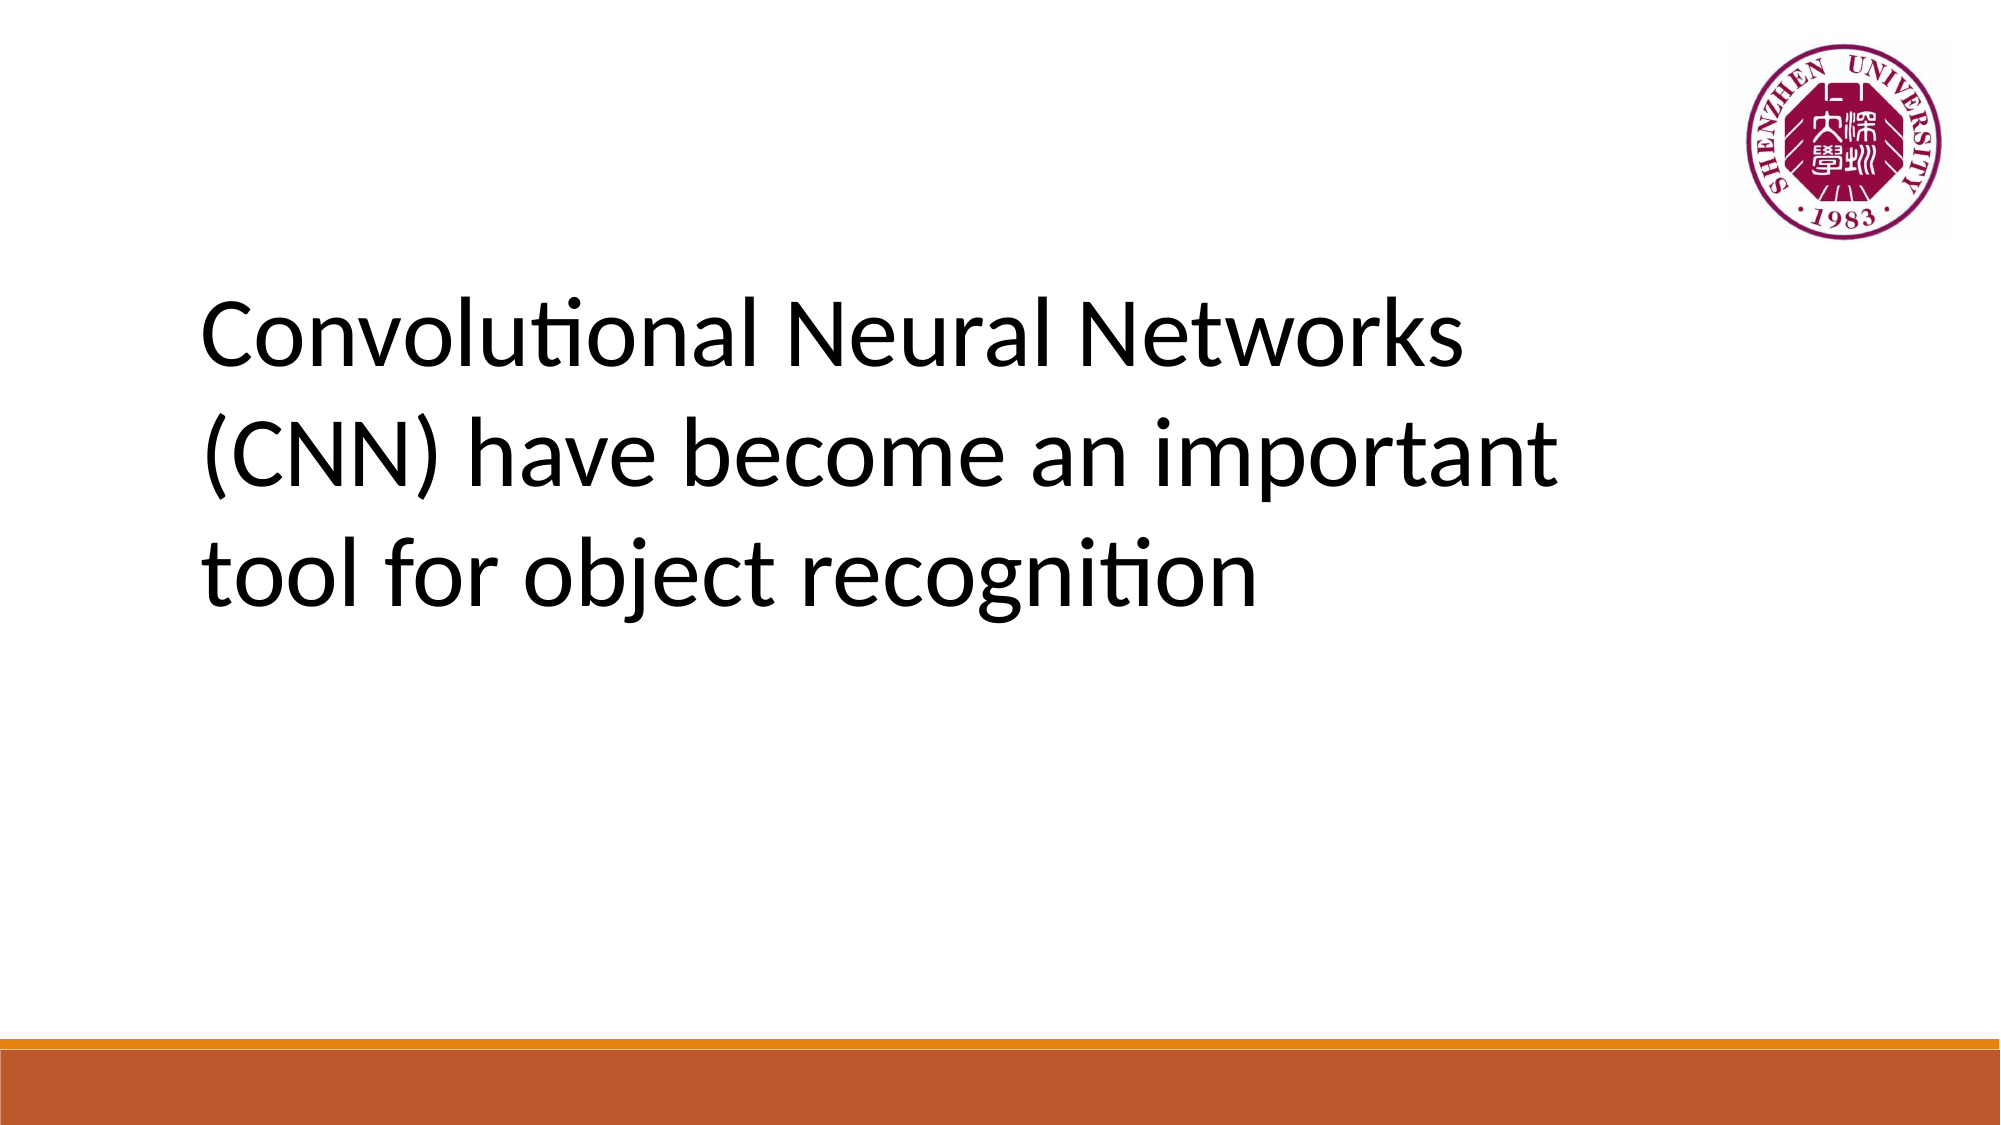

Convolutional Neural Networks (CNN) have become an important tool for object recognition